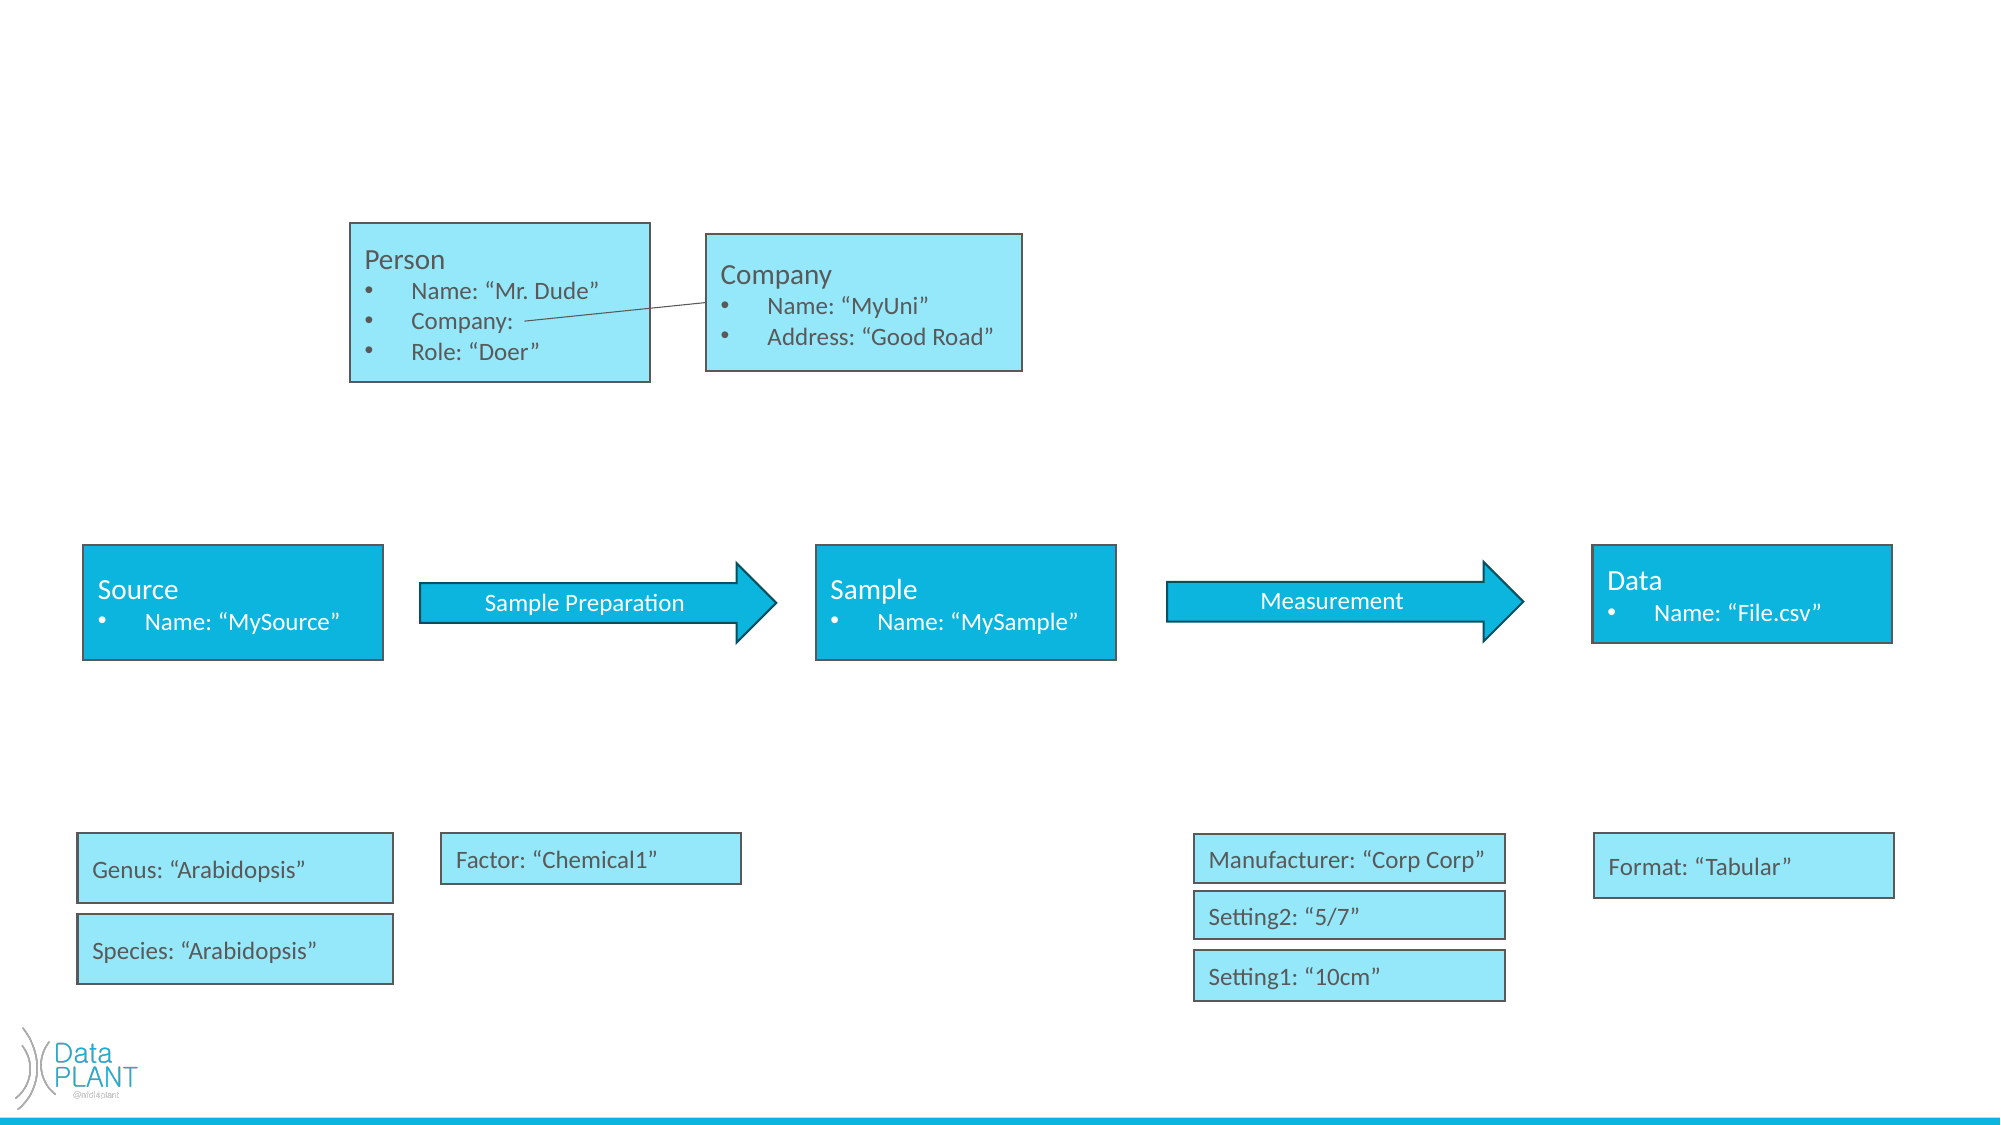

#
Person
Name: “Mr. Dude”
Company:
Role: “Doer”
Company
Name: “MyUni”
Address: “Good Road”

Source
Name: “MySource”
Sample
Name: “MySample”
Data
Name: “File.csv”
Measurement
Sample Preparation
Genus: “Arabidopsis”
Factor: “Chemical1”
Format: “Tabular”
Manufacturer: “Corp Corp”
Setting2: “5/7”
Species: “Arabidopsis”
Setting1: “10cm”